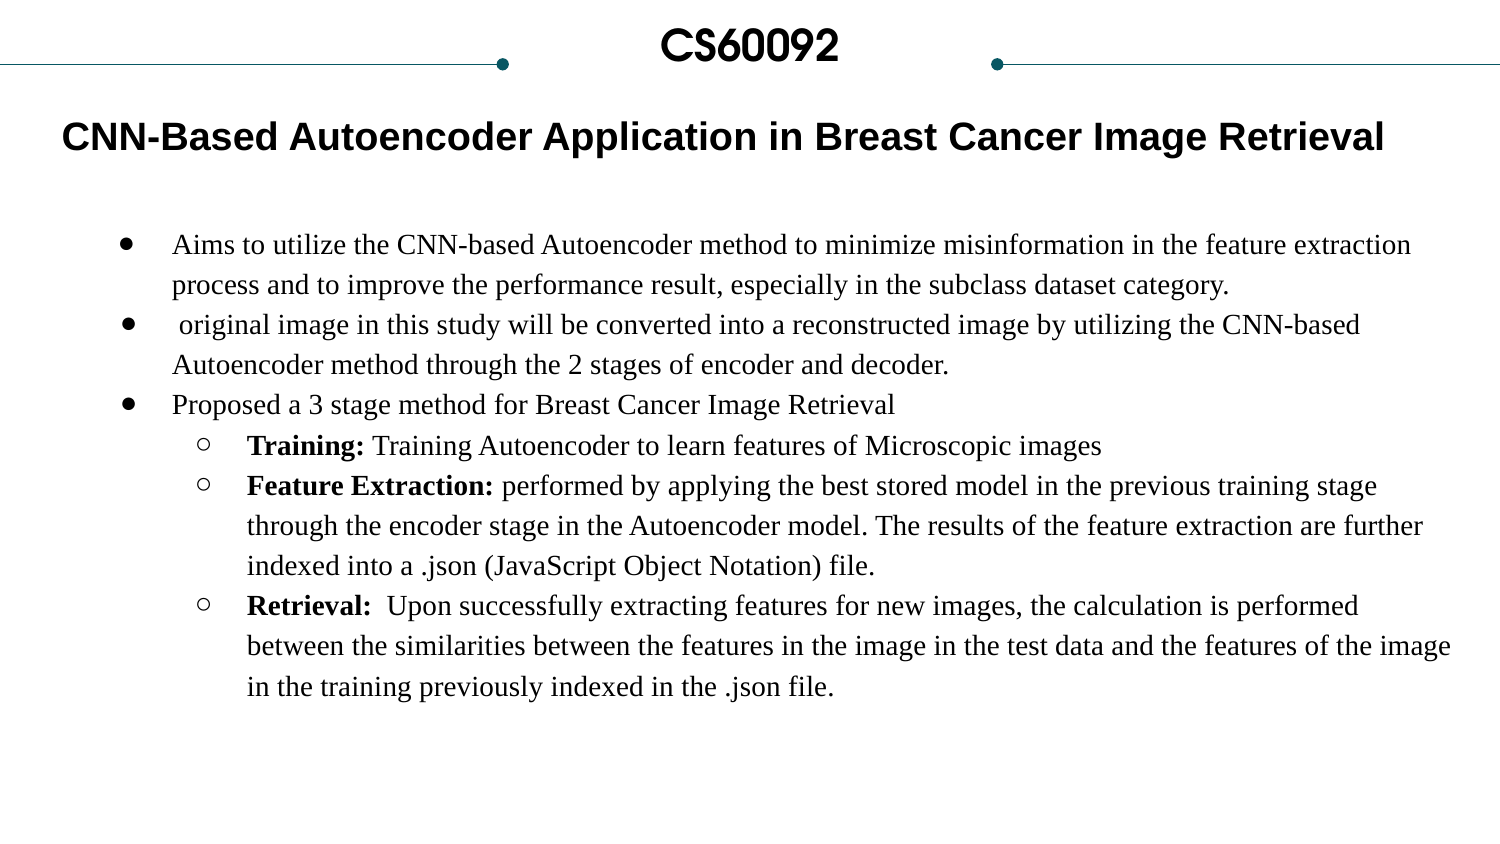

CS60092
CNN-Based Autoencoder Application in Breast Cancer Image Retrieval
Aims to utilize the CNN-based Autoencoder method to minimize misinformation in the feature extraction process and to improve the performance result, especially in the subclass dataset category.
 original image in this study will be converted into a reconstructed image by utilizing the CNN-based Autoencoder method through the 2 stages of encoder and decoder.
Proposed a 3 stage method for Breast Cancer Image Retrieval
Training: Training Autoencoder to learn features of Microscopic images
Feature Extraction: performed by applying the best stored model in the previous training stage through the encoder stage in the Autoencoder model. The results of the feature extraction are further indexed into a .json (JavaScript Object Notation) file.
Retrieval:  Upon successfully extracting features for new images, the calculation is performed between the similarities between the features in the image in the test data and the features of the image in the training previously indexed in the .json file.